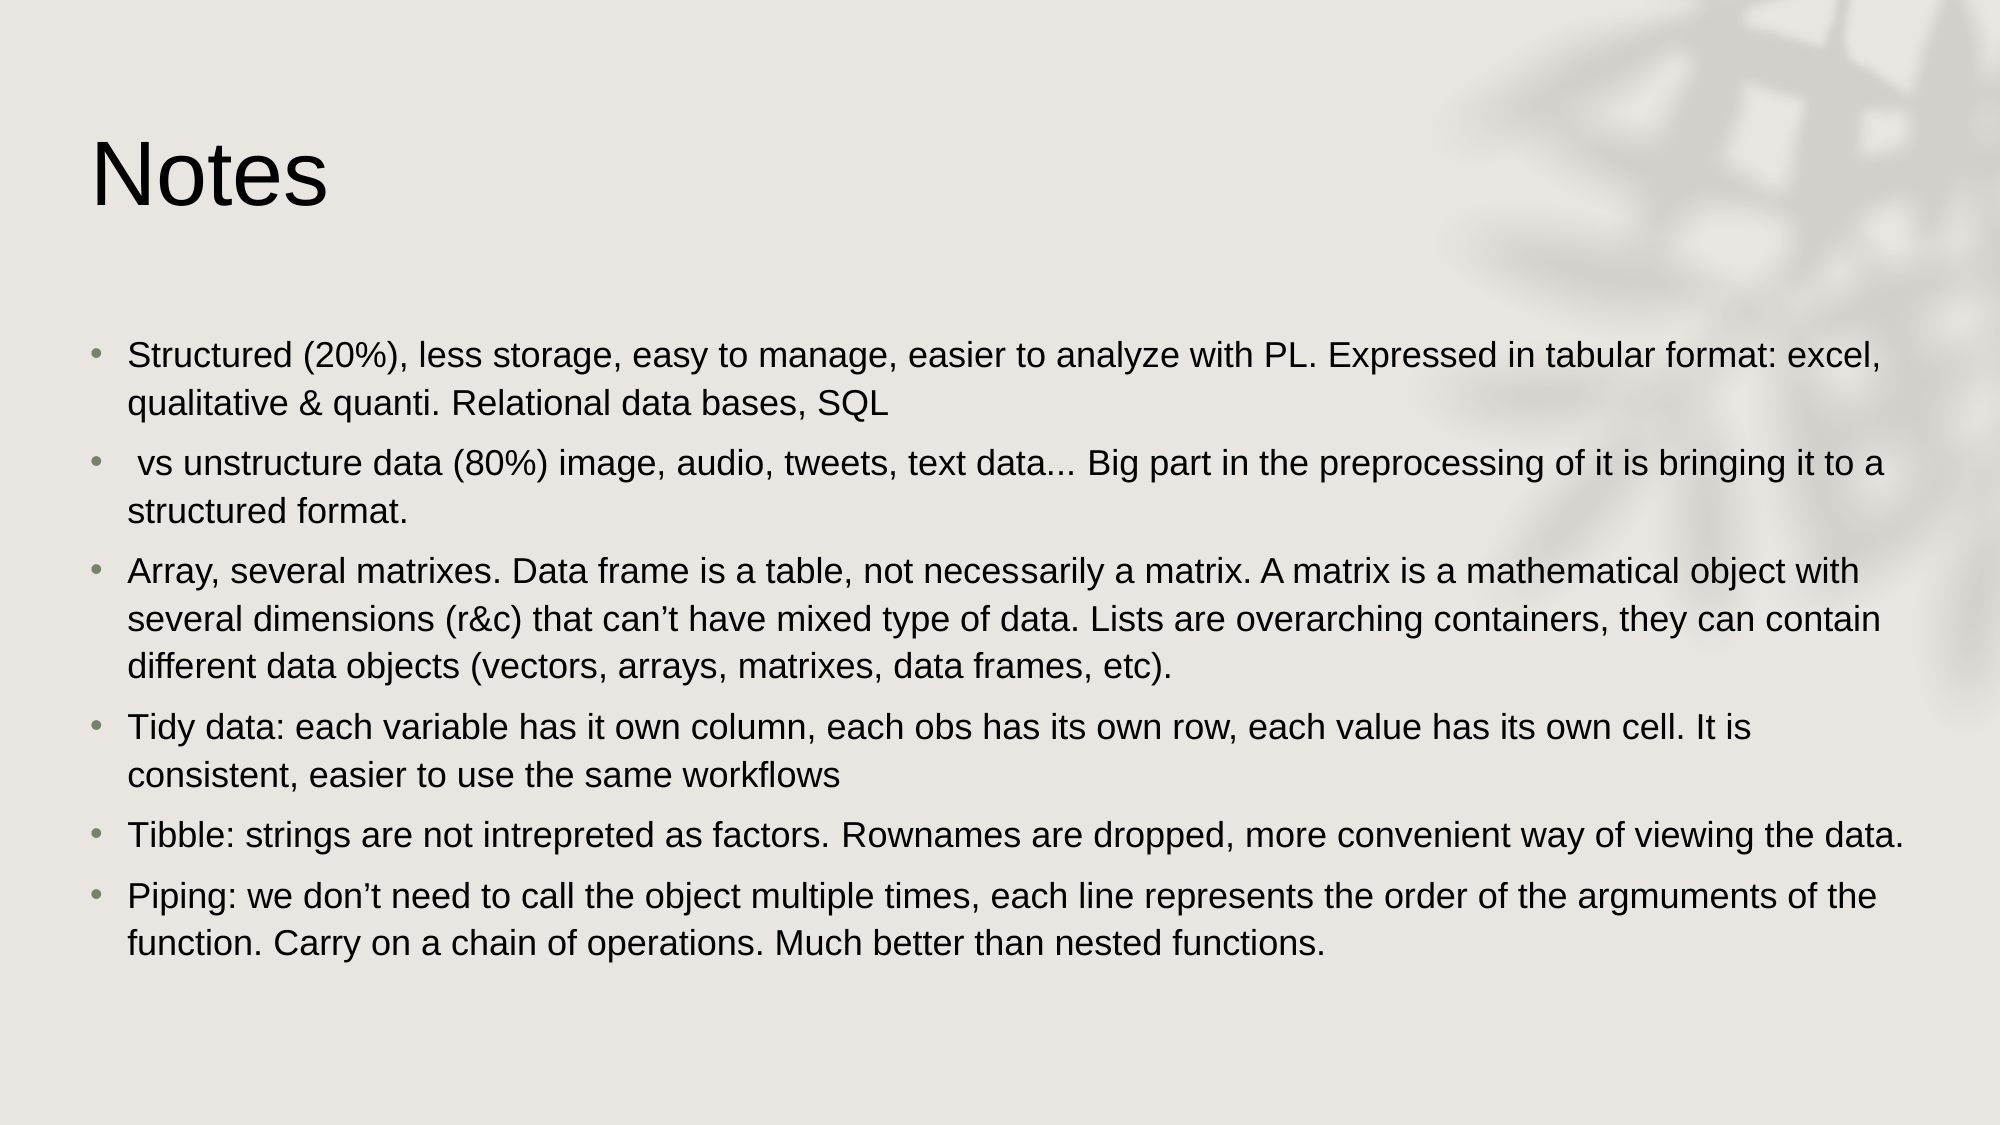

# Notes
Structured (20%), less storage, easy to manage, easier to analyze with PL. Expressed in tabular format: excel, qualitative & quanti. Relational data bases, SQL
 vs unstructure data (80%) image, audio, tweets, text data... Big part in the preprocessing of it is bringing it to a structured format.
Array, several matrixes. Data frame is a table, not necessarily a matrix. A matrix is a mathematical object with several dimensions (r&c) that can’t have mixed type of data. Lists are overarching containers, they can contain different data objects (vectors, arrays, matrixes, data frames, etc).
Tidy data: each variable has it own column, each obs has its own row, each value has its own cell. It is consistent, easier to use the same workflows
Tibble: strings are not intrepreted as factors. Rownames are dropped, more convenient way of viewing the data.
Piping: we don’t need to call the object multiple times, each line represents the order of the argmuments of the  function. Carry on a chain of operations. Much better than nested functions.